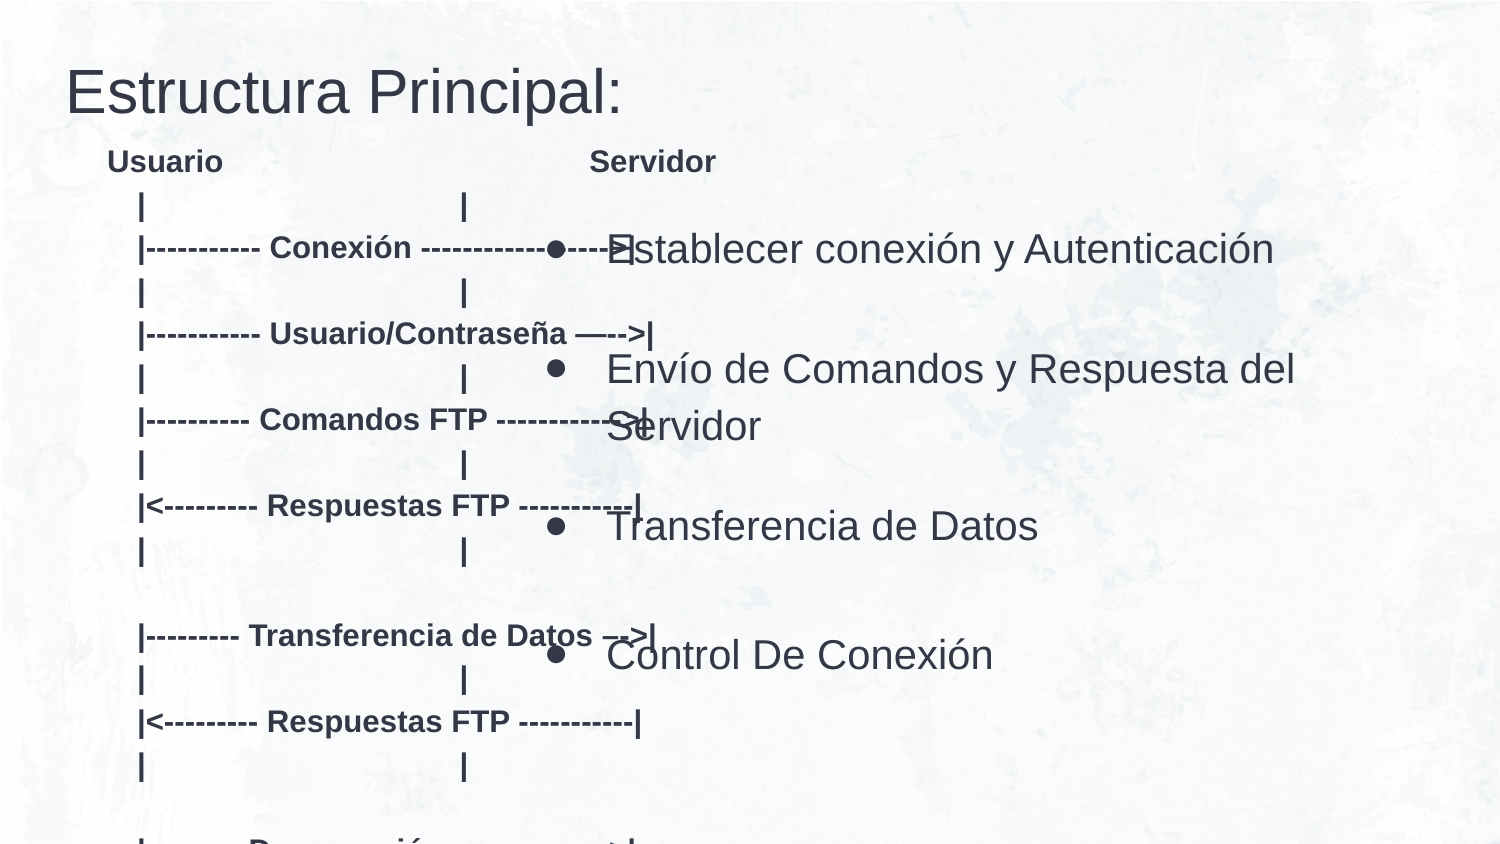

Estructura Principal:

   Usuario                                          Servidor
      |                                    |
      |----------- Conexión ------------------>|
      |                                    |
      |----------- Usuario/Contraseña —-->|
      |                                    |
      |---------- Comandos FTP ------------>|
      |                                    |
      |<--------- Respuestas FTP -----------|
      |                                    |
      |--------- Transferencia de Datos –->|
      |                                    |
      |<--------- Respuestas FTP -----------|
      |                                    |
      |--------- Desconexión --------------->|
      |                                    |

Establecer conexión y Autenticación
Envío de Comandos y Respuesta del
Servidor
Transferencia de Datos
Control De Conexión